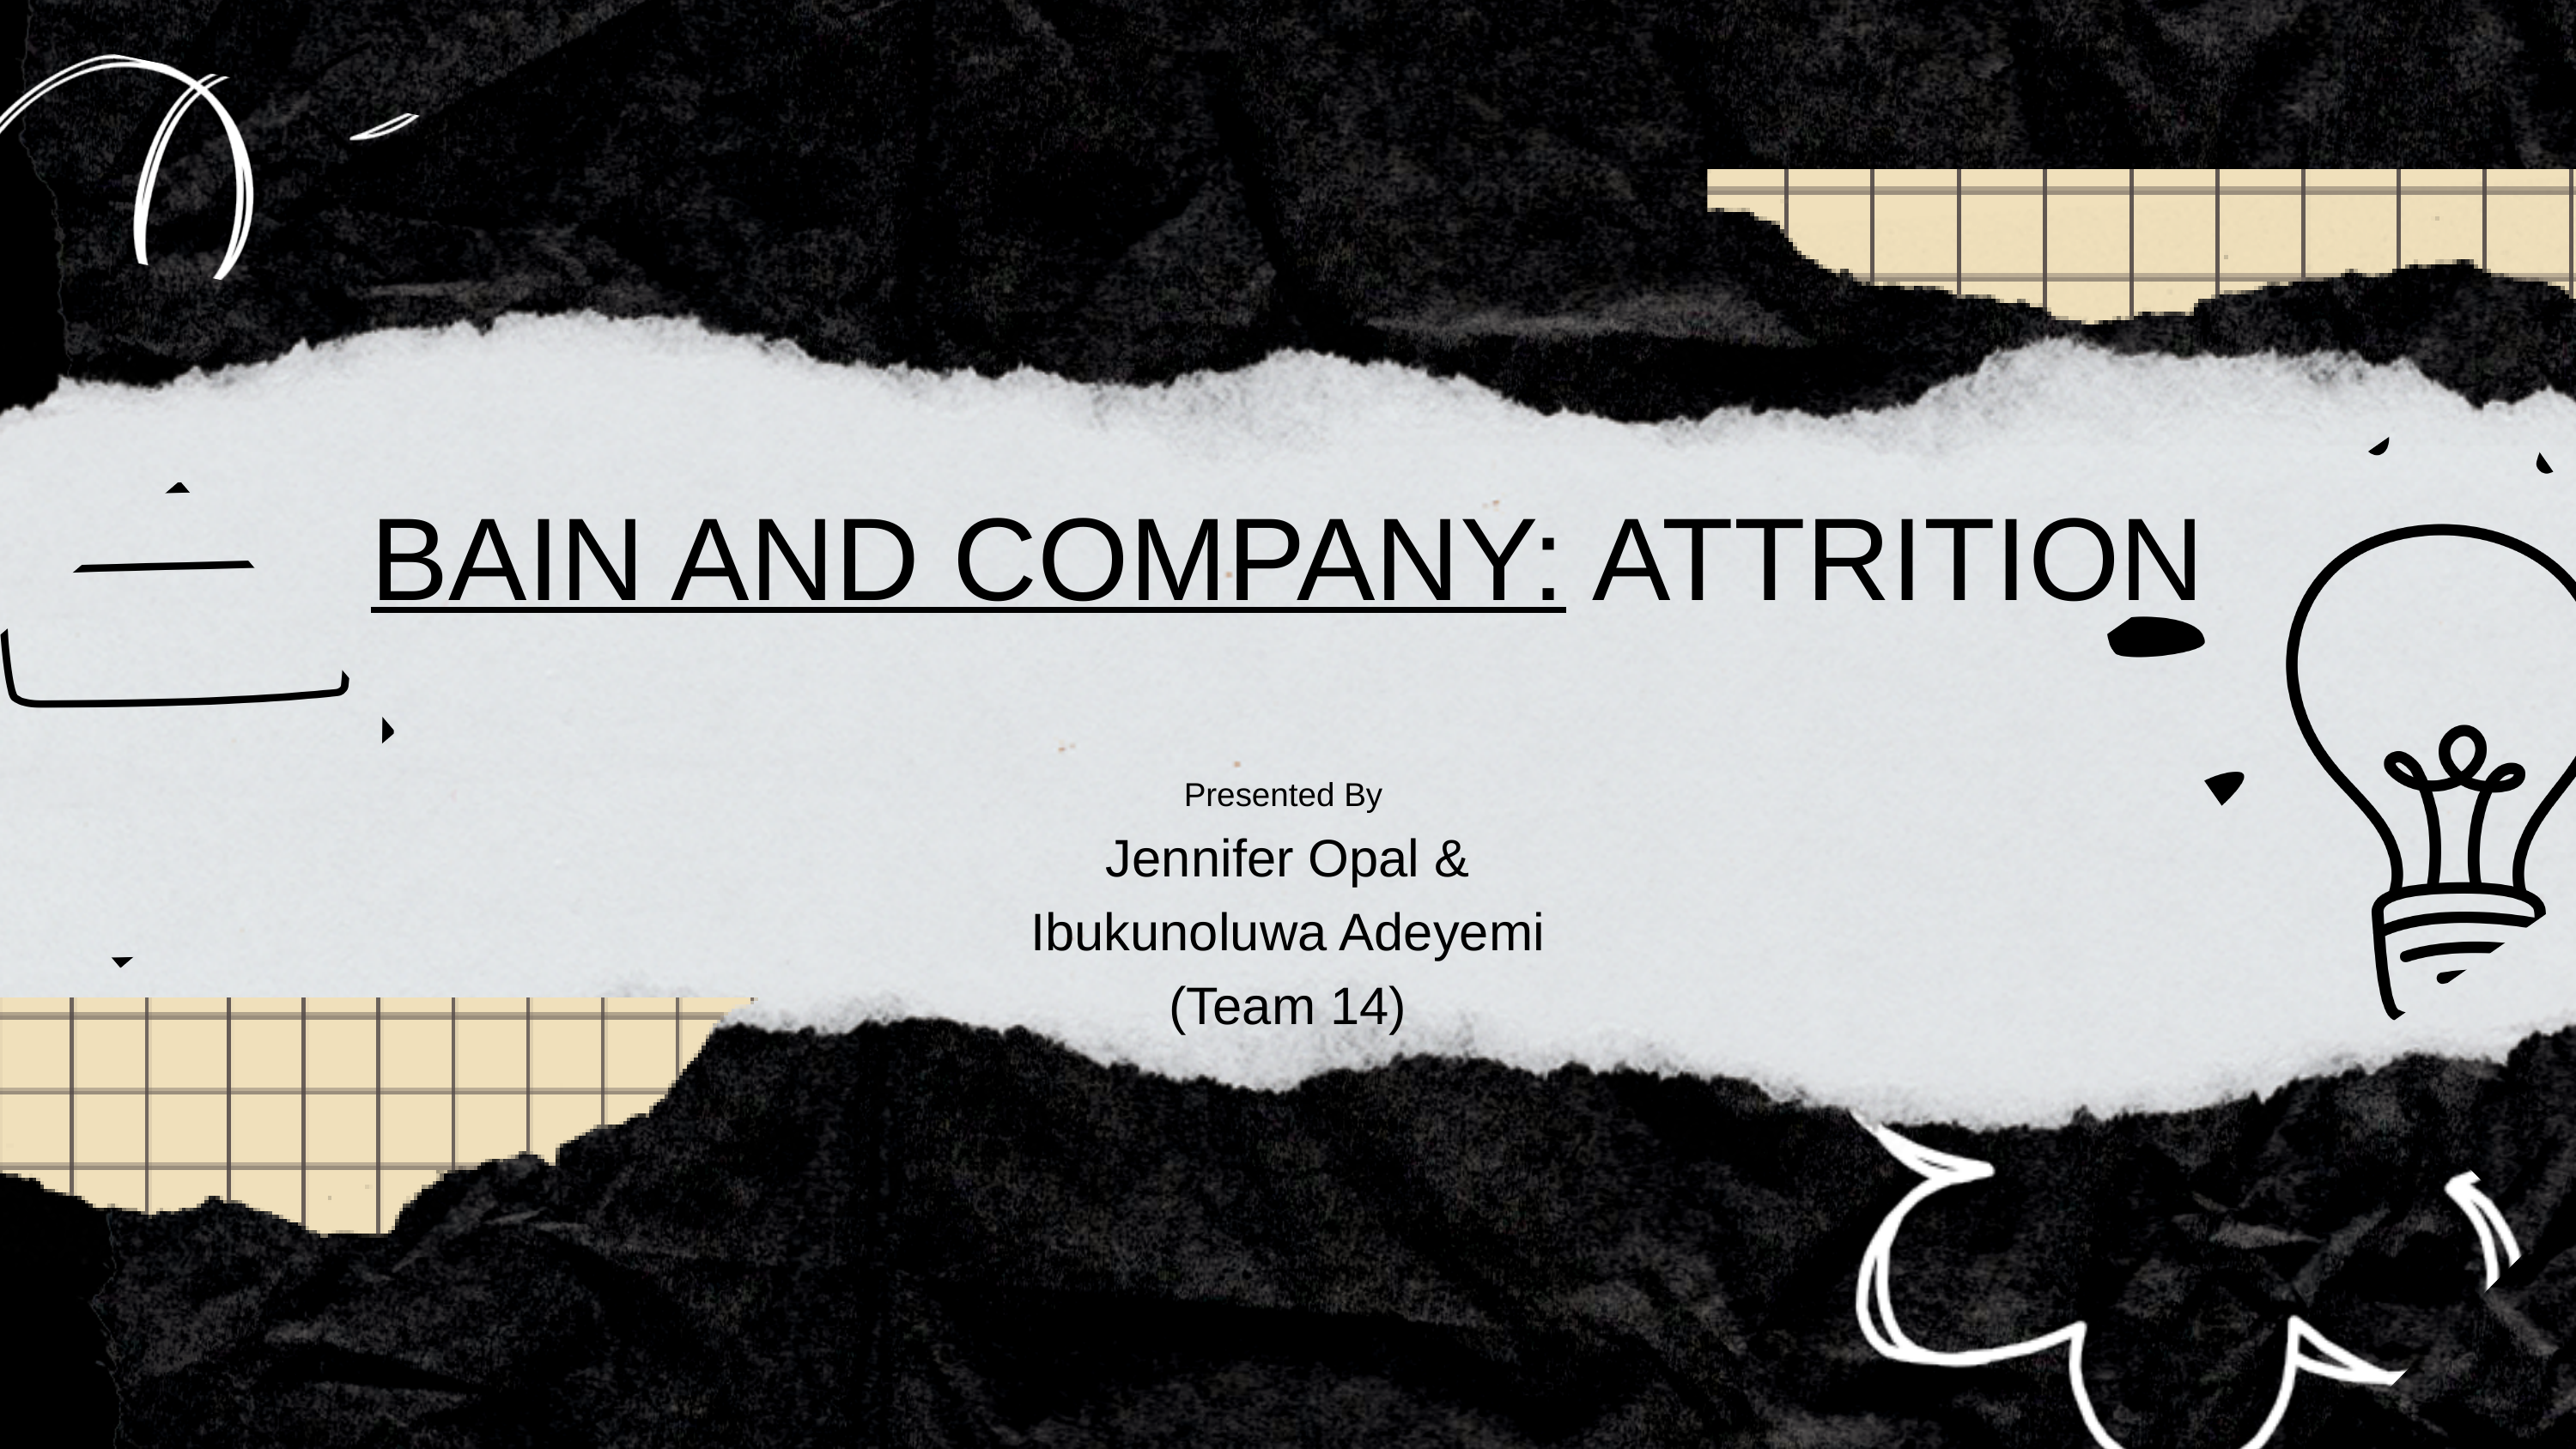

BAIN AND COMPANY: ATTRITION

Presented By
Jennifer Opal &
Ibukunoluwa Adeyemi
(Team 14)